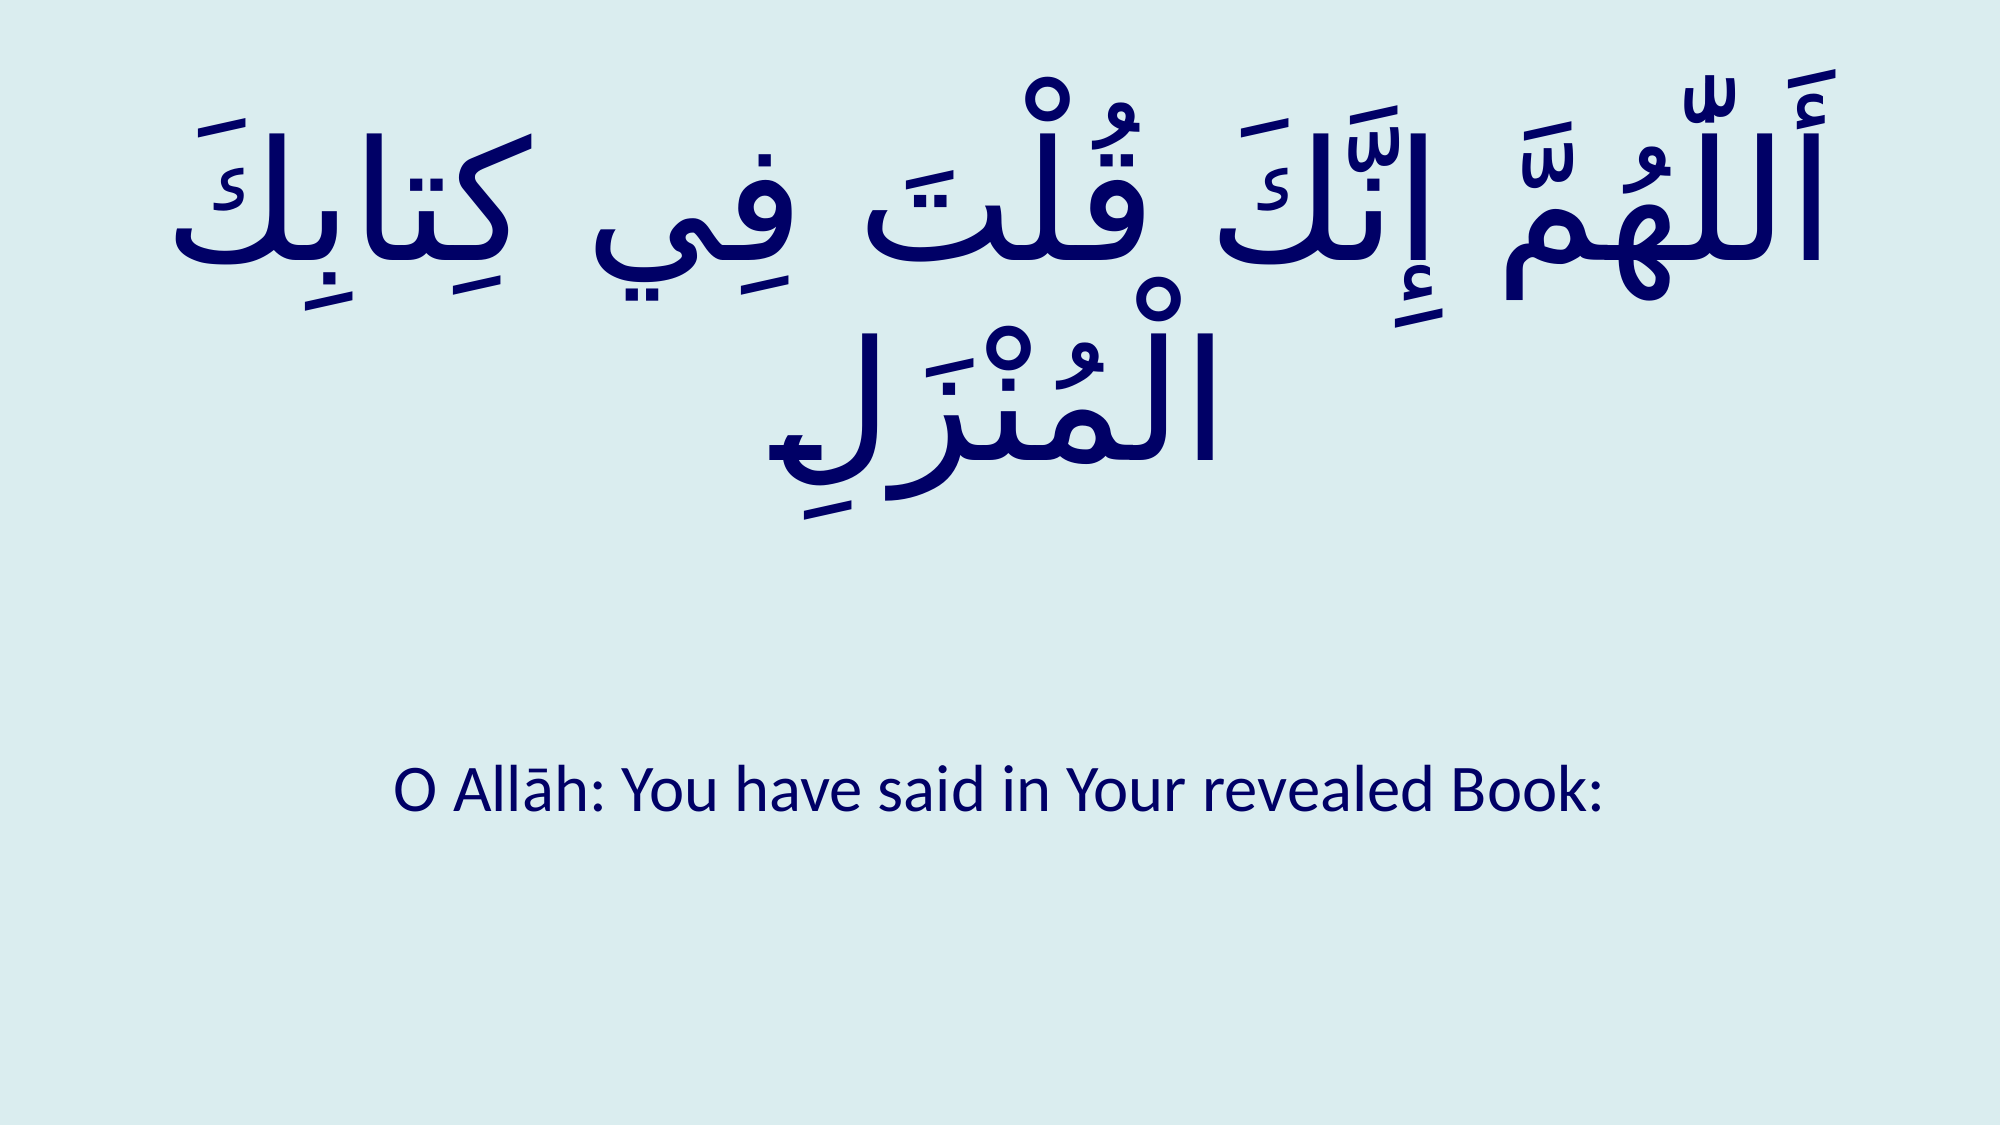

# أَللّٰهُمَّ إِنَّكَ قُلْتَ فِي كِتابِكَ الْمُنْزَلِ
O Allāh: You have said in Your revealed Book: